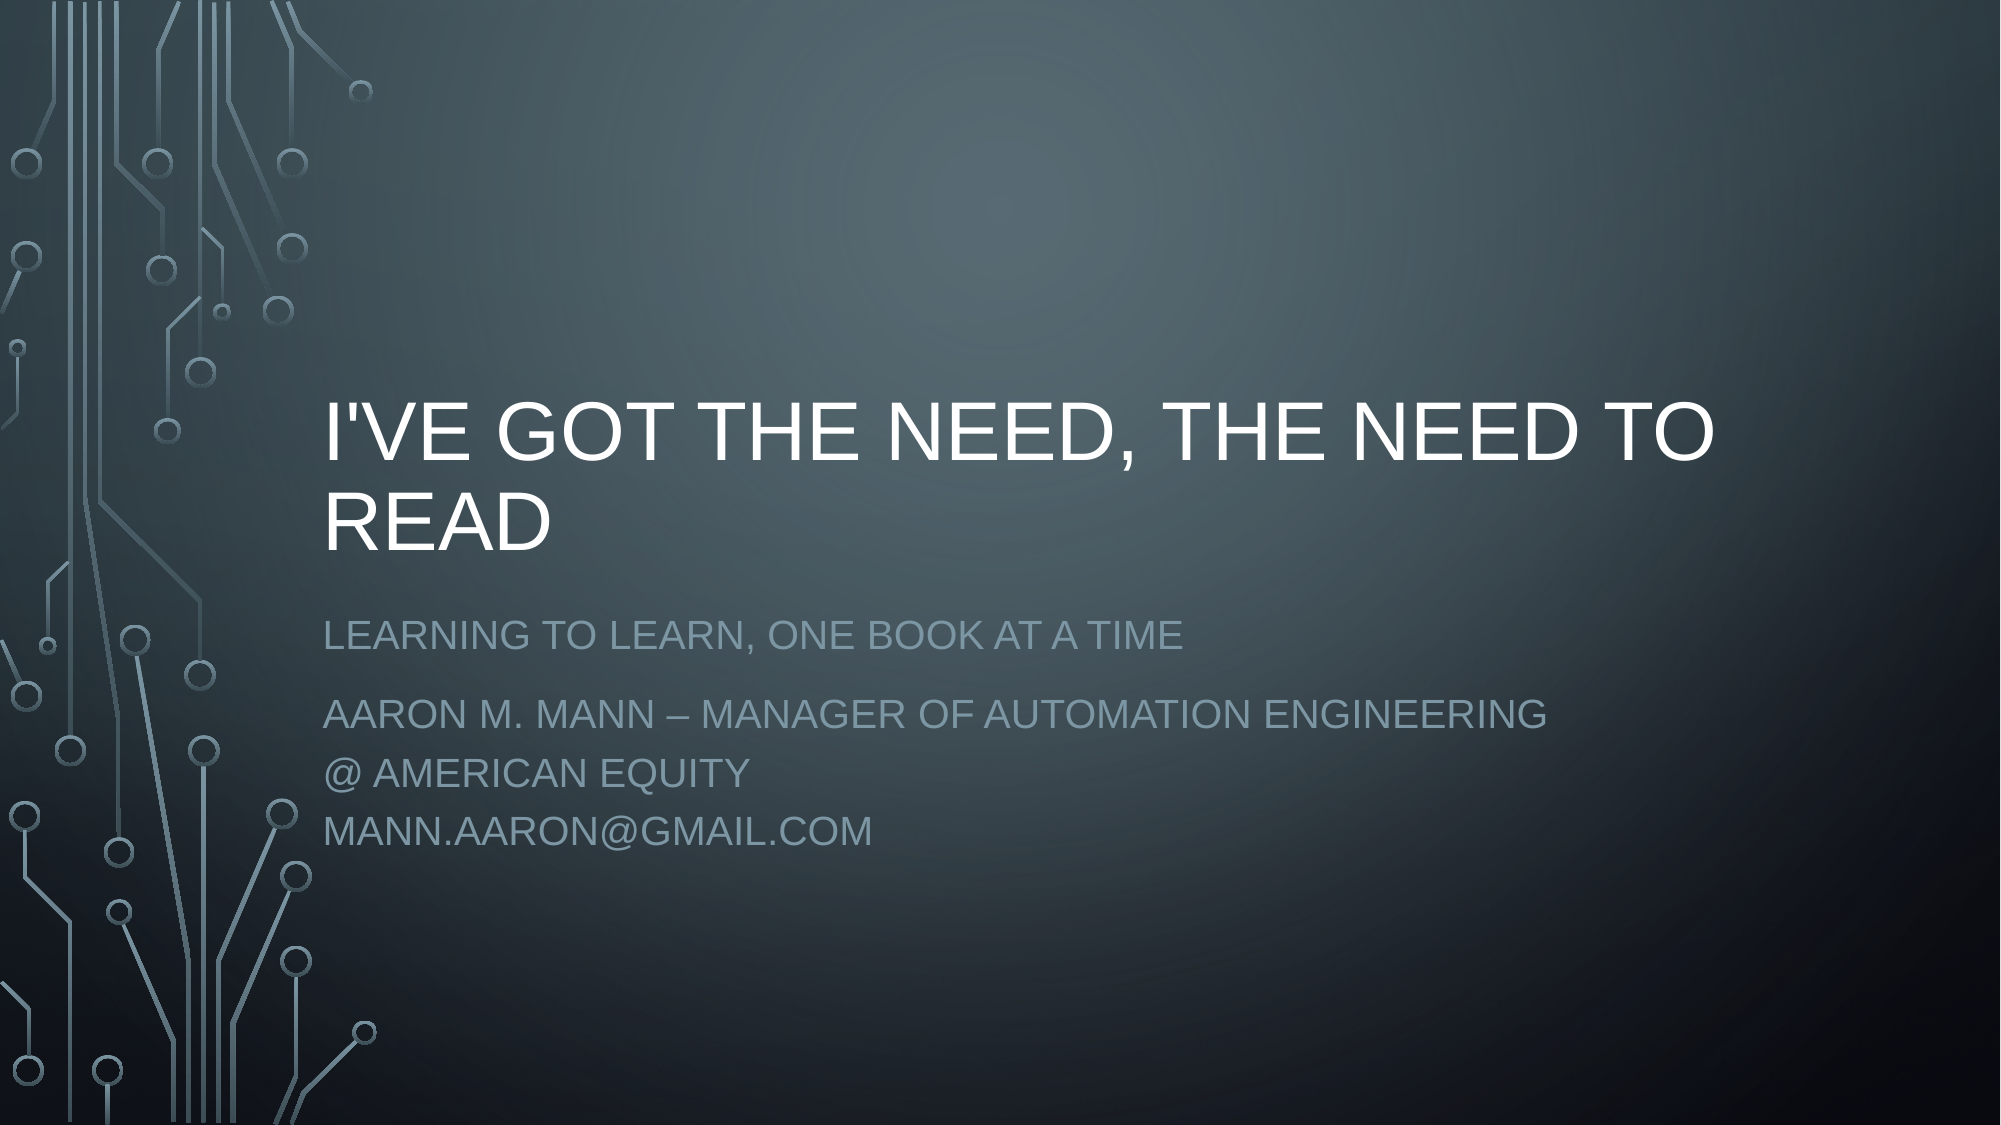

# I've Got The Need, The Need To Read
Learning to Learn, one book at a time
Aaron M. Mann – Manager of Automation ENGINEERING
@ American Equity
mann.aaron@gmail.com